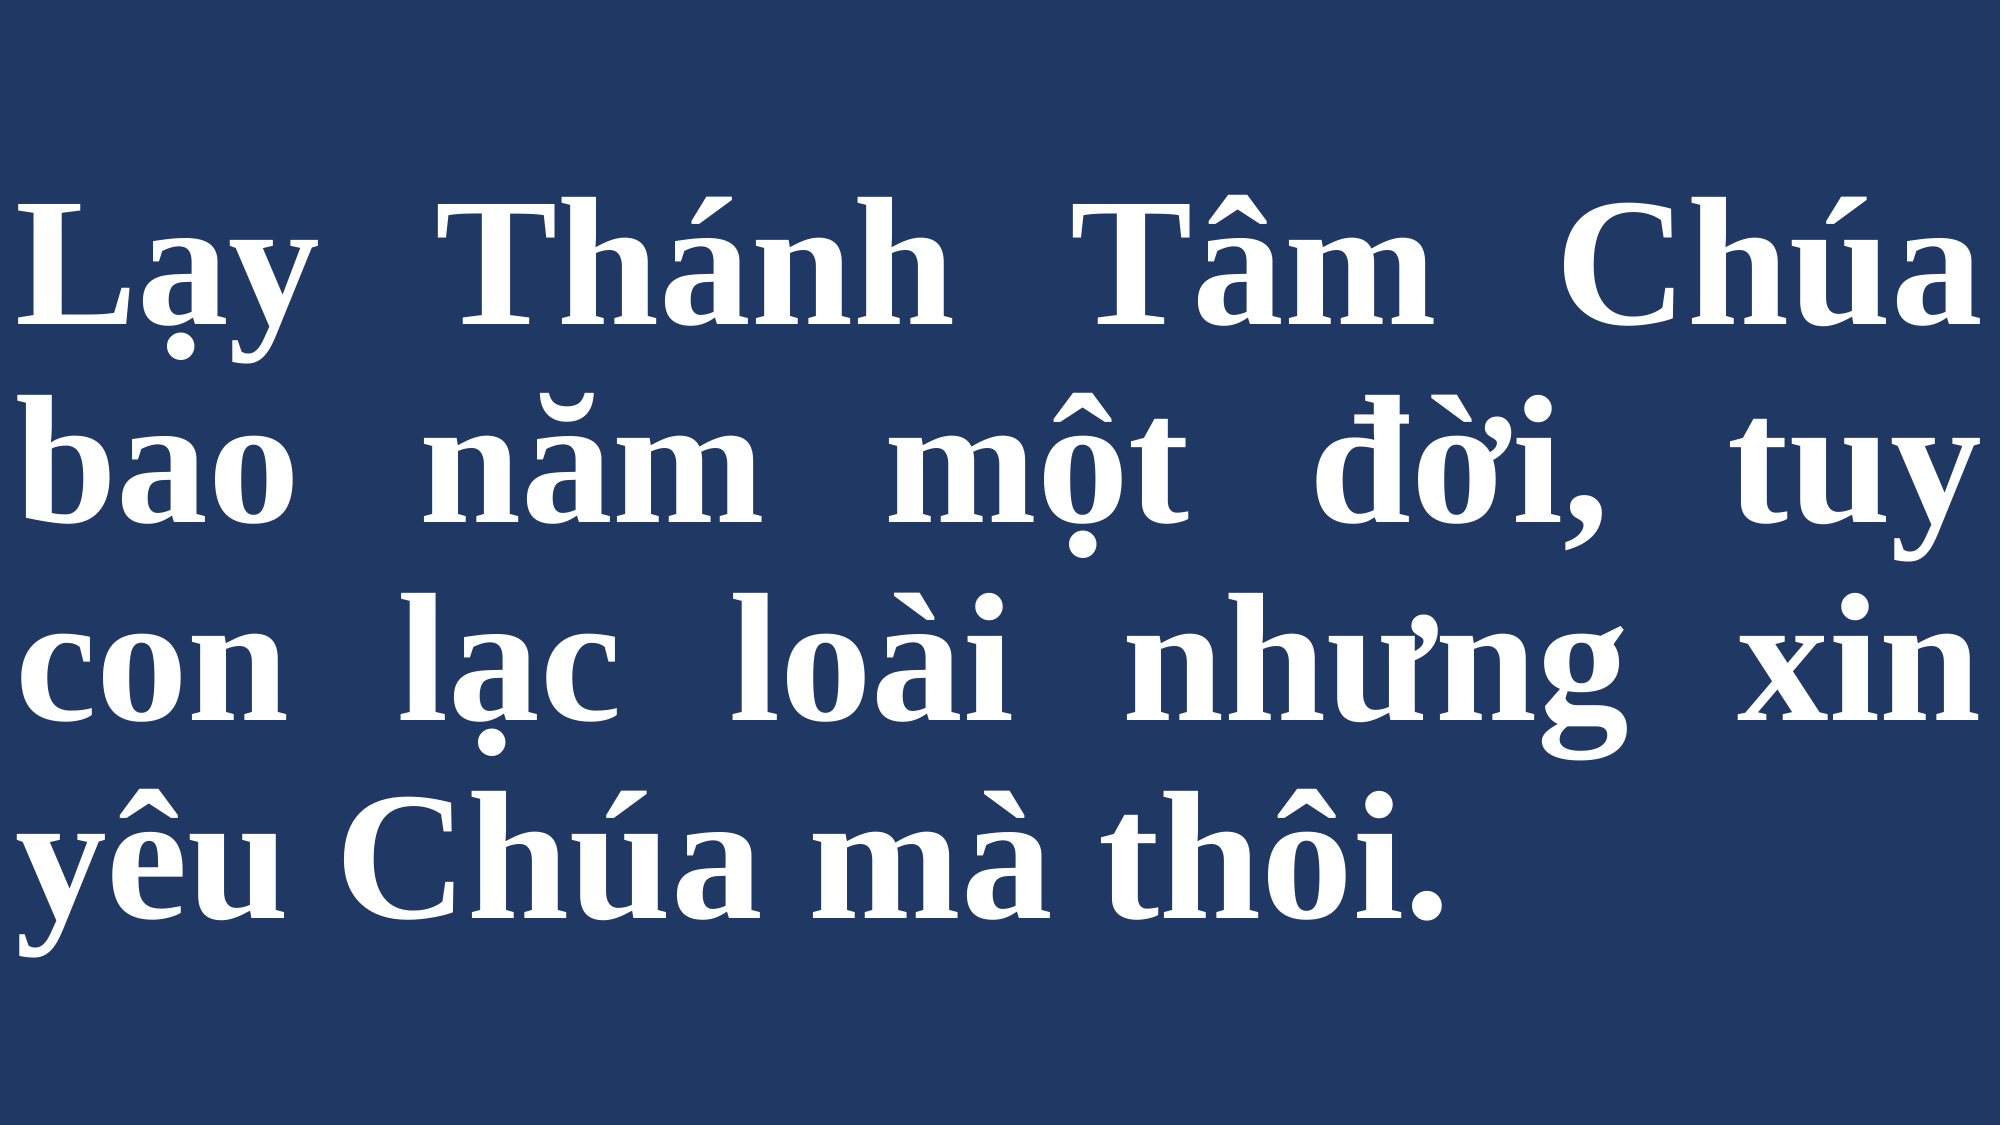

# Lạy Thánh Tâm Chúa bao năm một đời, tuy con lạc loài nhưng xin yêu Chúa mà thôi.